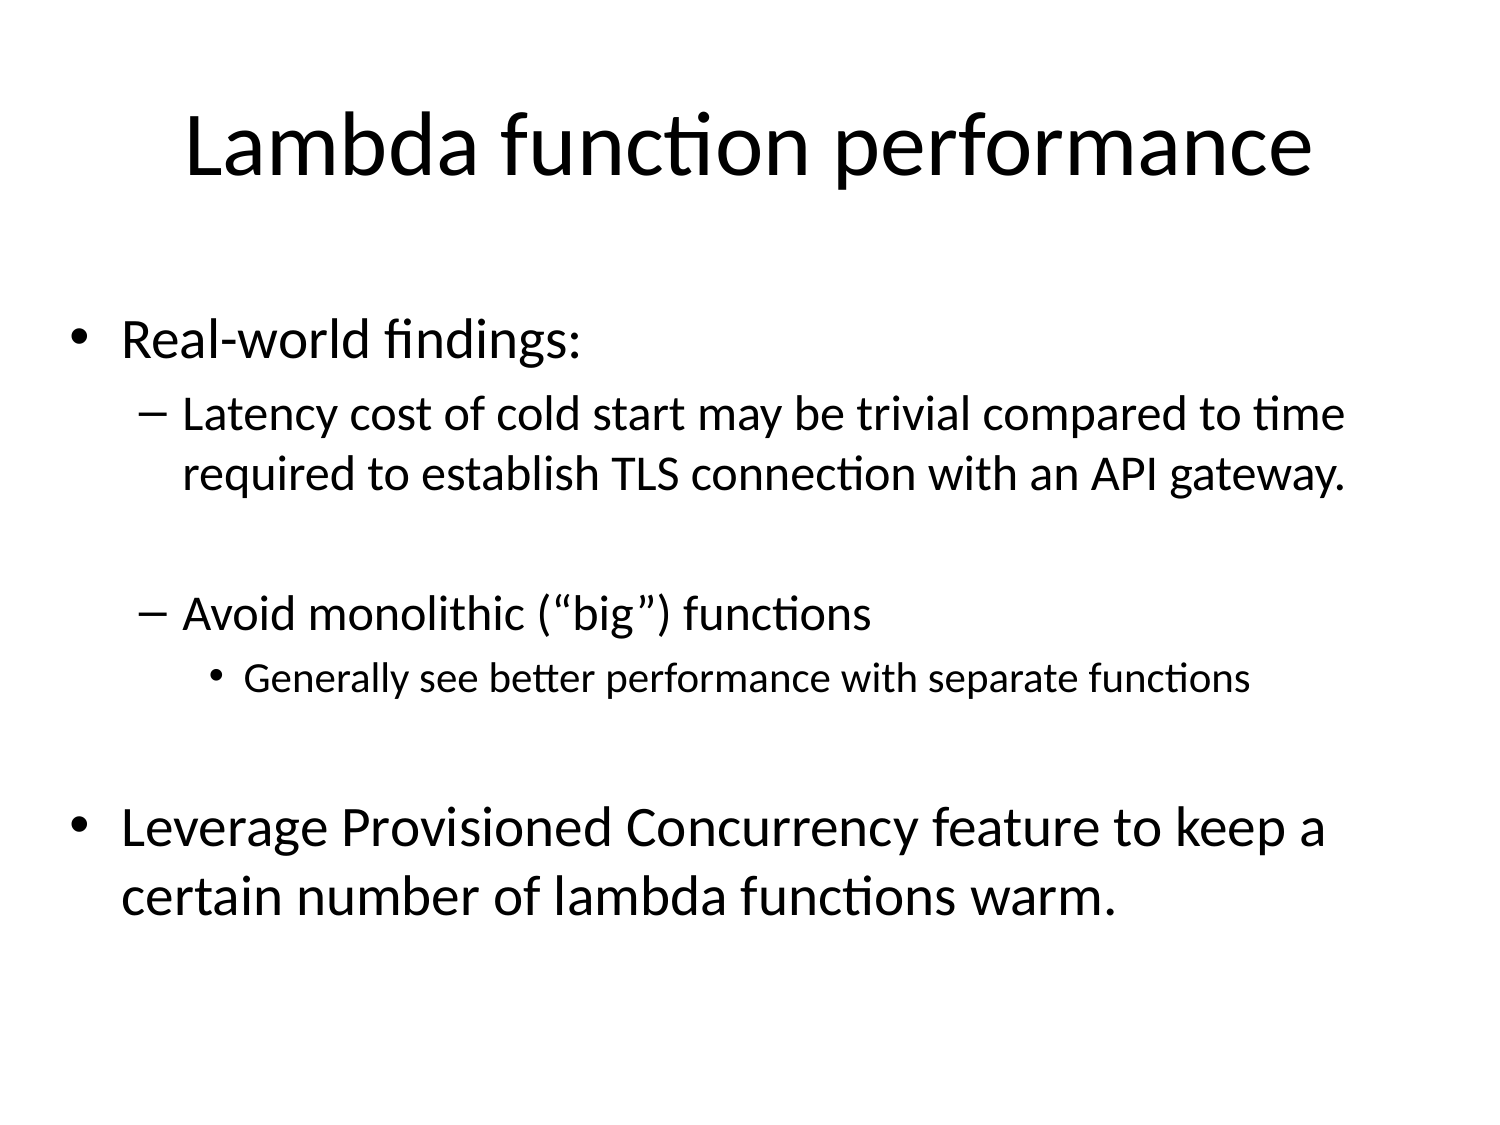

# Lambda function performance
Real-world findings:
Latency cost of cold start may be trivial compared to time required to establish TLS connection with an API gateway.

Avoid monolithic (“big”) functions
Generally see better performance with separate functions

Leverage Provisioned Concurrency feature to keep a certain number of lambda functions warm.